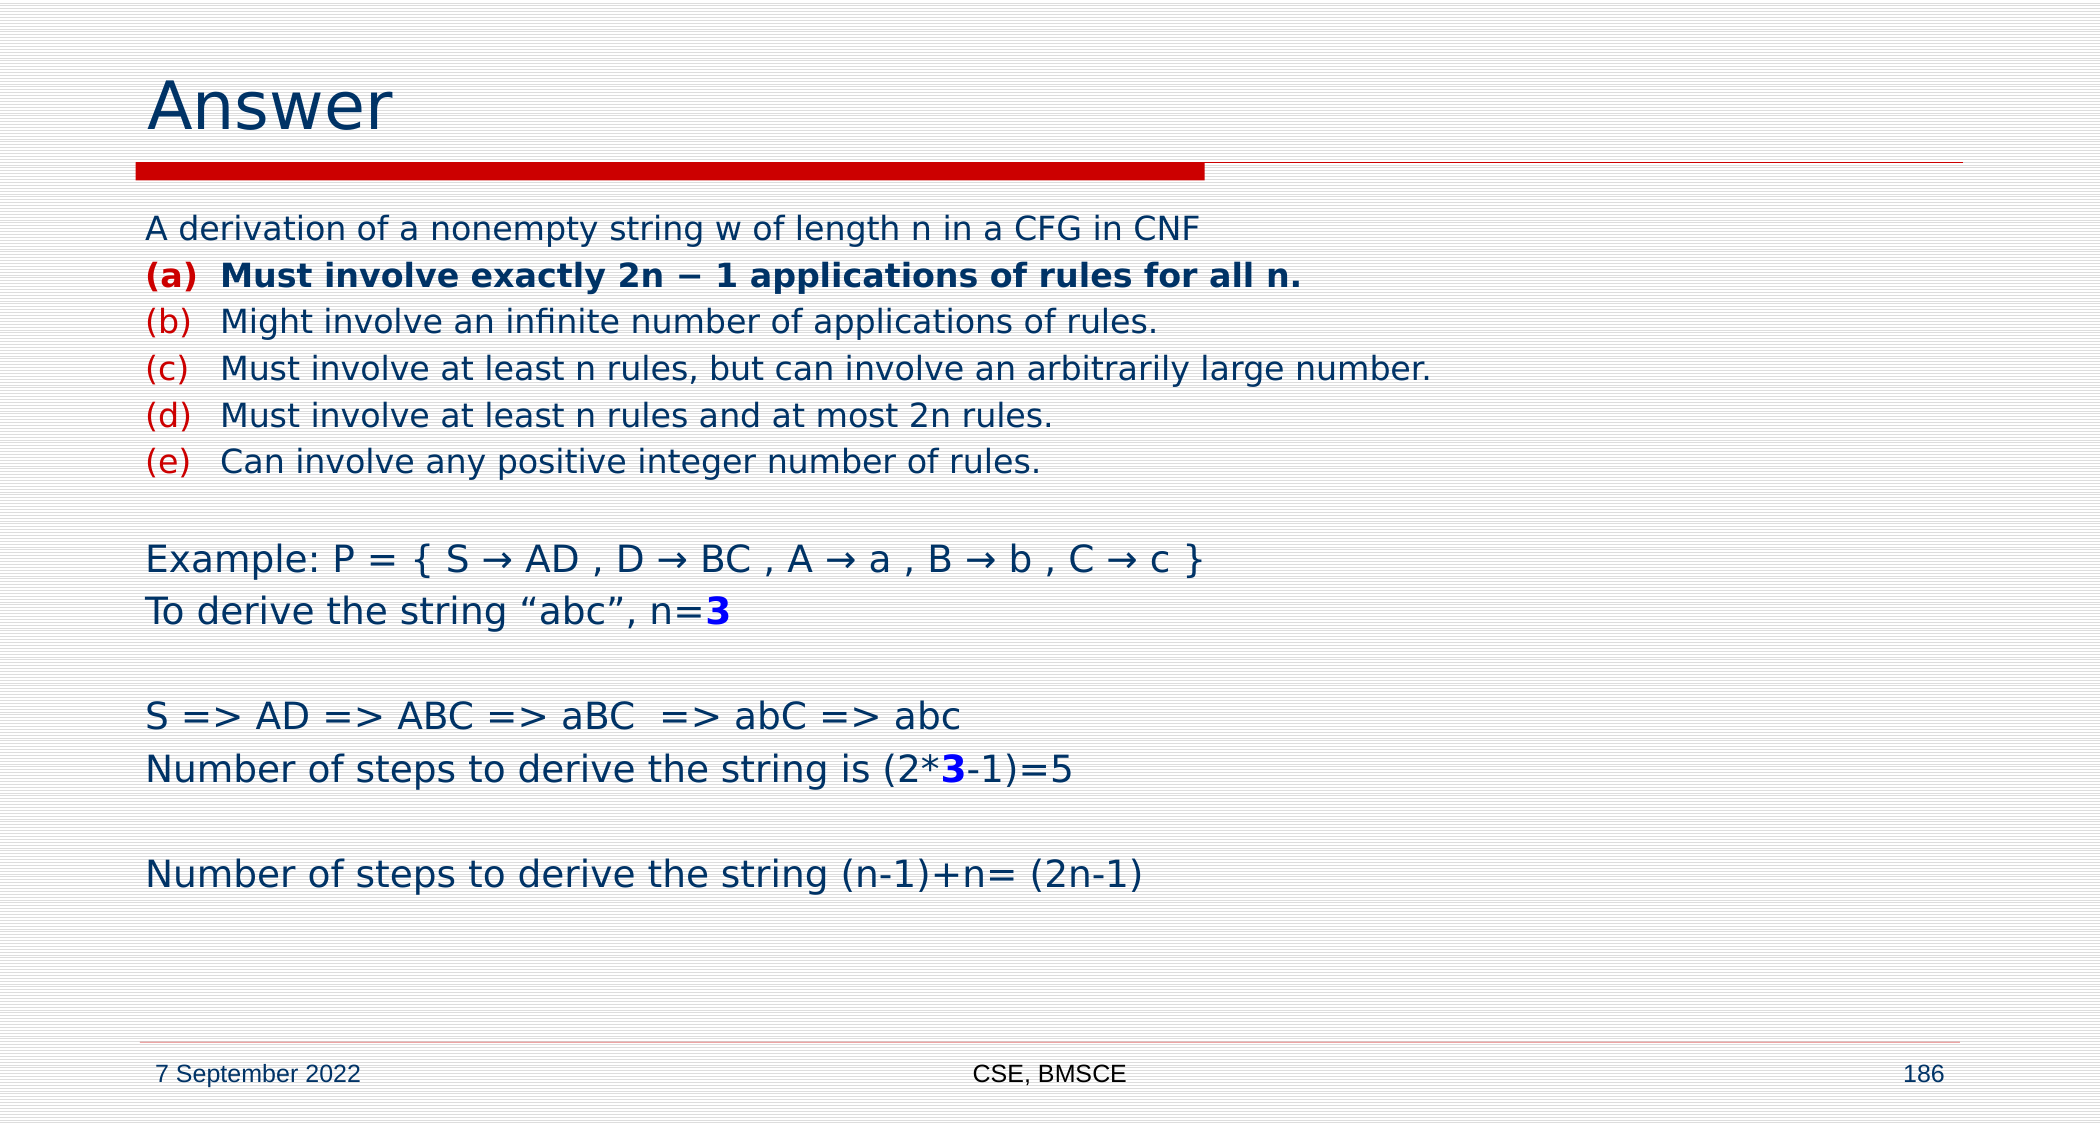

# Answer
A derivation of a nonempty string w of length n in a CFG in CNF
Must involve exactly 2n − 1 applications of rules for all n.
Might involve an infinite number of applications of rules.
Must involve at least n rules, but can involve an arbitrarily large number.
Must involve at least n rules and at most 2n rules.
Can involve any positive integer number of rules.

Example: P = { S → AD , D → BC , A → a , B → b , C → c }
To derive the string “abc”, n=3

S => AD => ABC => aBC  => abC => abc
Number of steps to derive the string is (2*3-1)=5

Number of steps to derive the string (n-1)+n= (2n-1)

CSE, BMSCE
186
7 September 2022